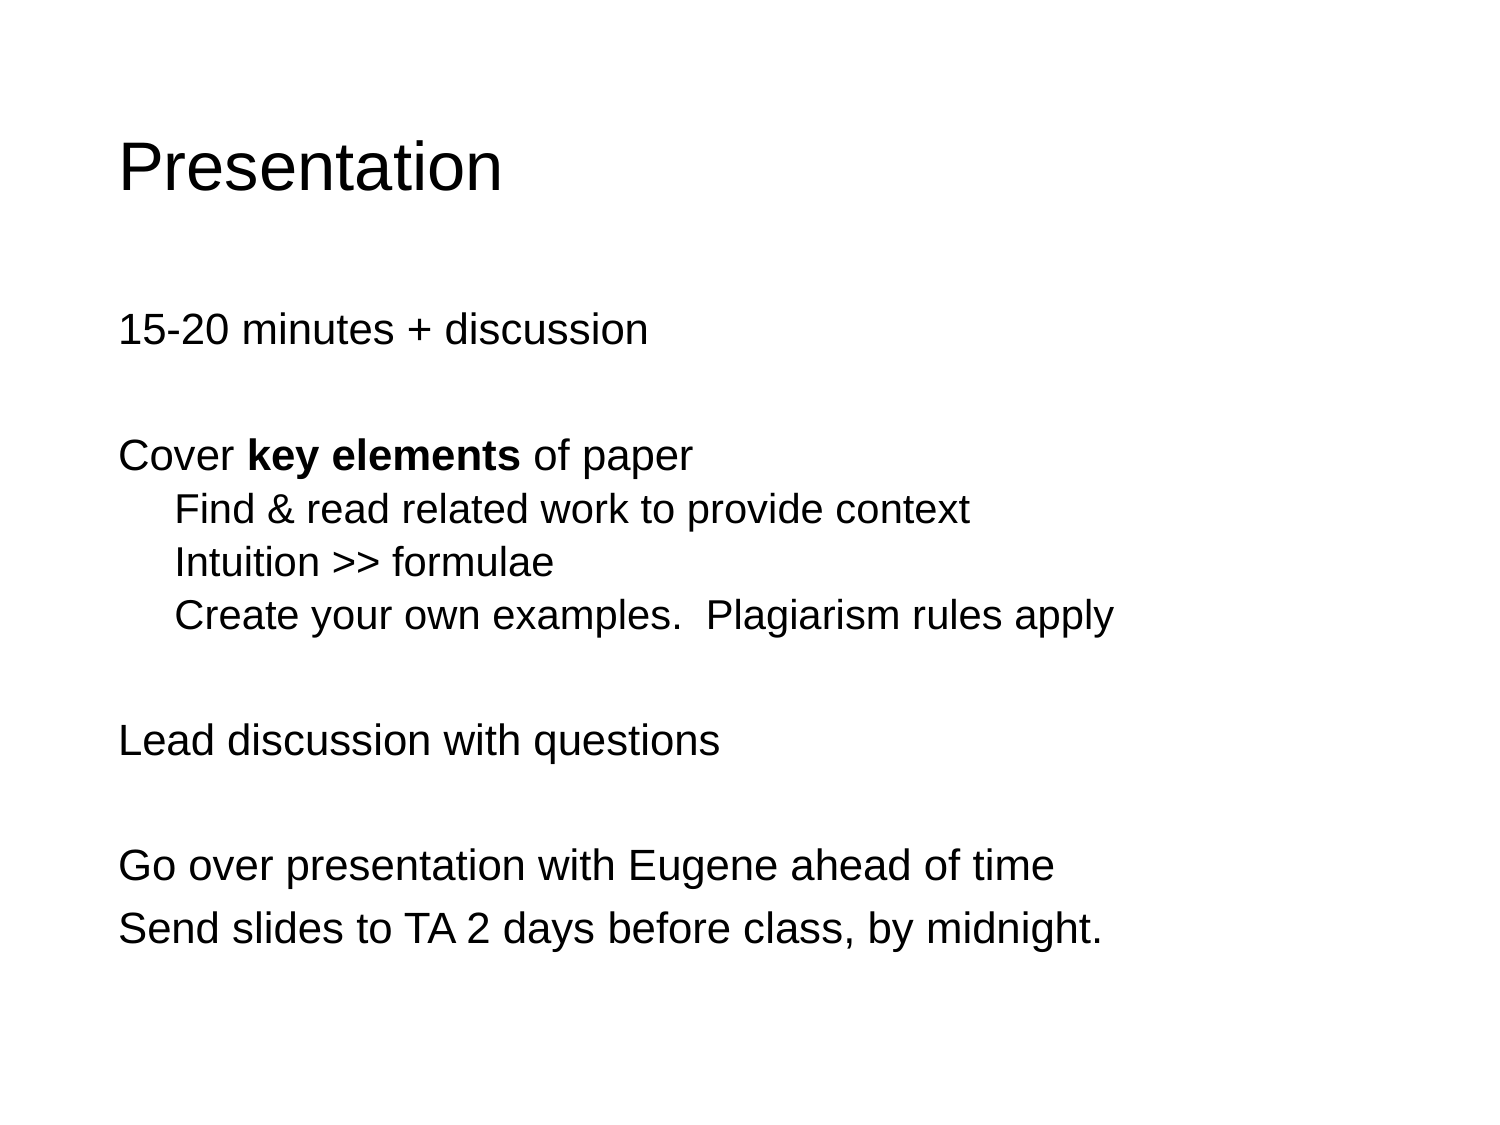

# Presentation
15-20 minutes + discussion

Cover key elements of paper
Find & read related work to provide context
Intuition >> formulae
Create your own examples.  Plagiarism rules apply

Lead discussion with questions

Go over presentation with Eugene ahead of time
Send slides to TA 2 days before class, by midnight.